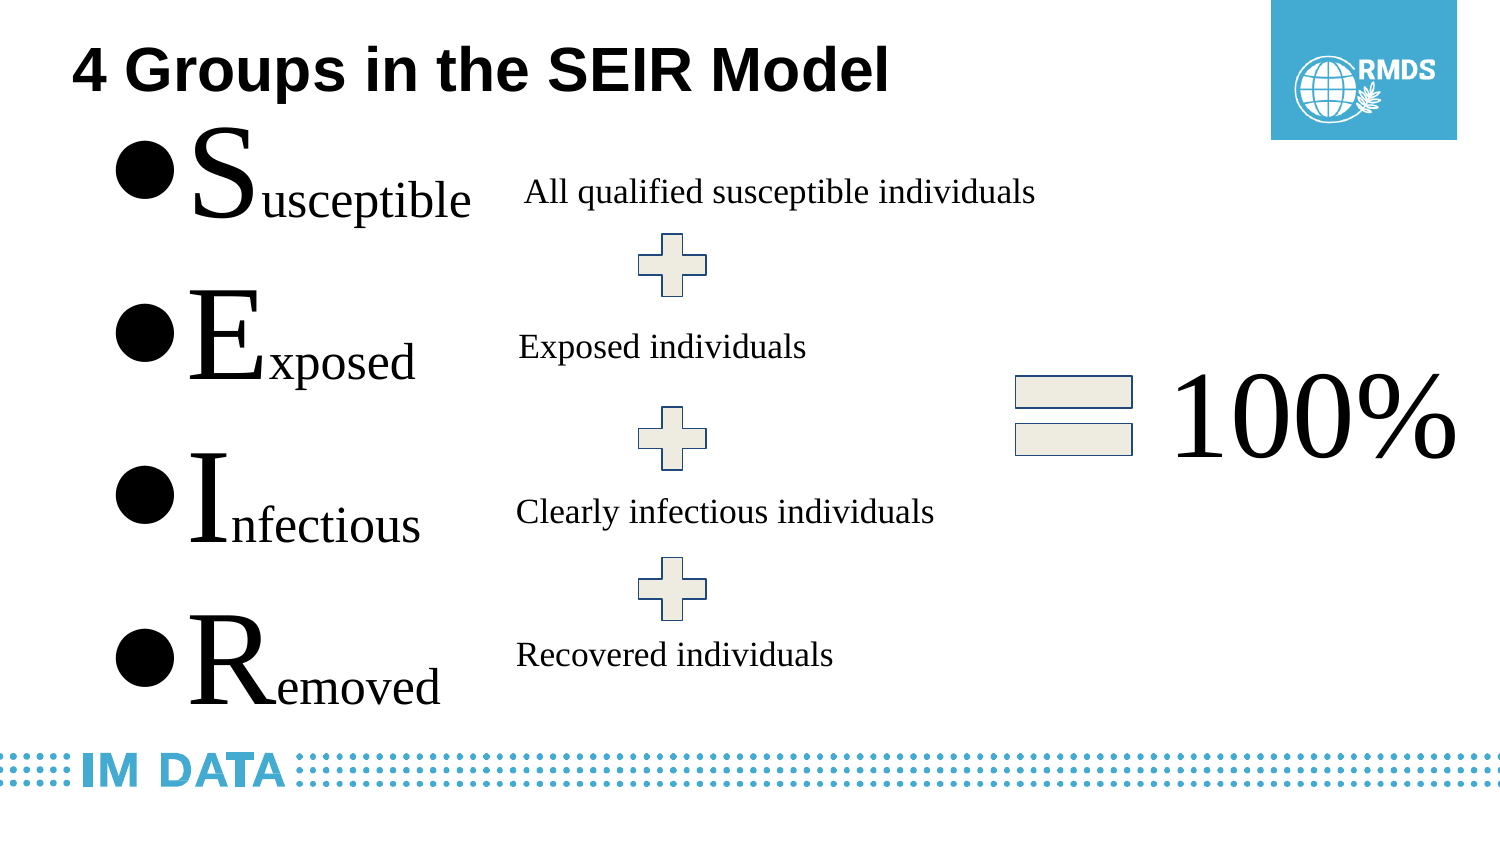

4 Groups in the SEIR Model
Susceptible
Exposed
Infectious
Removed
All qualified susceptible individuals

Exposed individuals
100%

Clearly infectious individuals

Recovered individuals